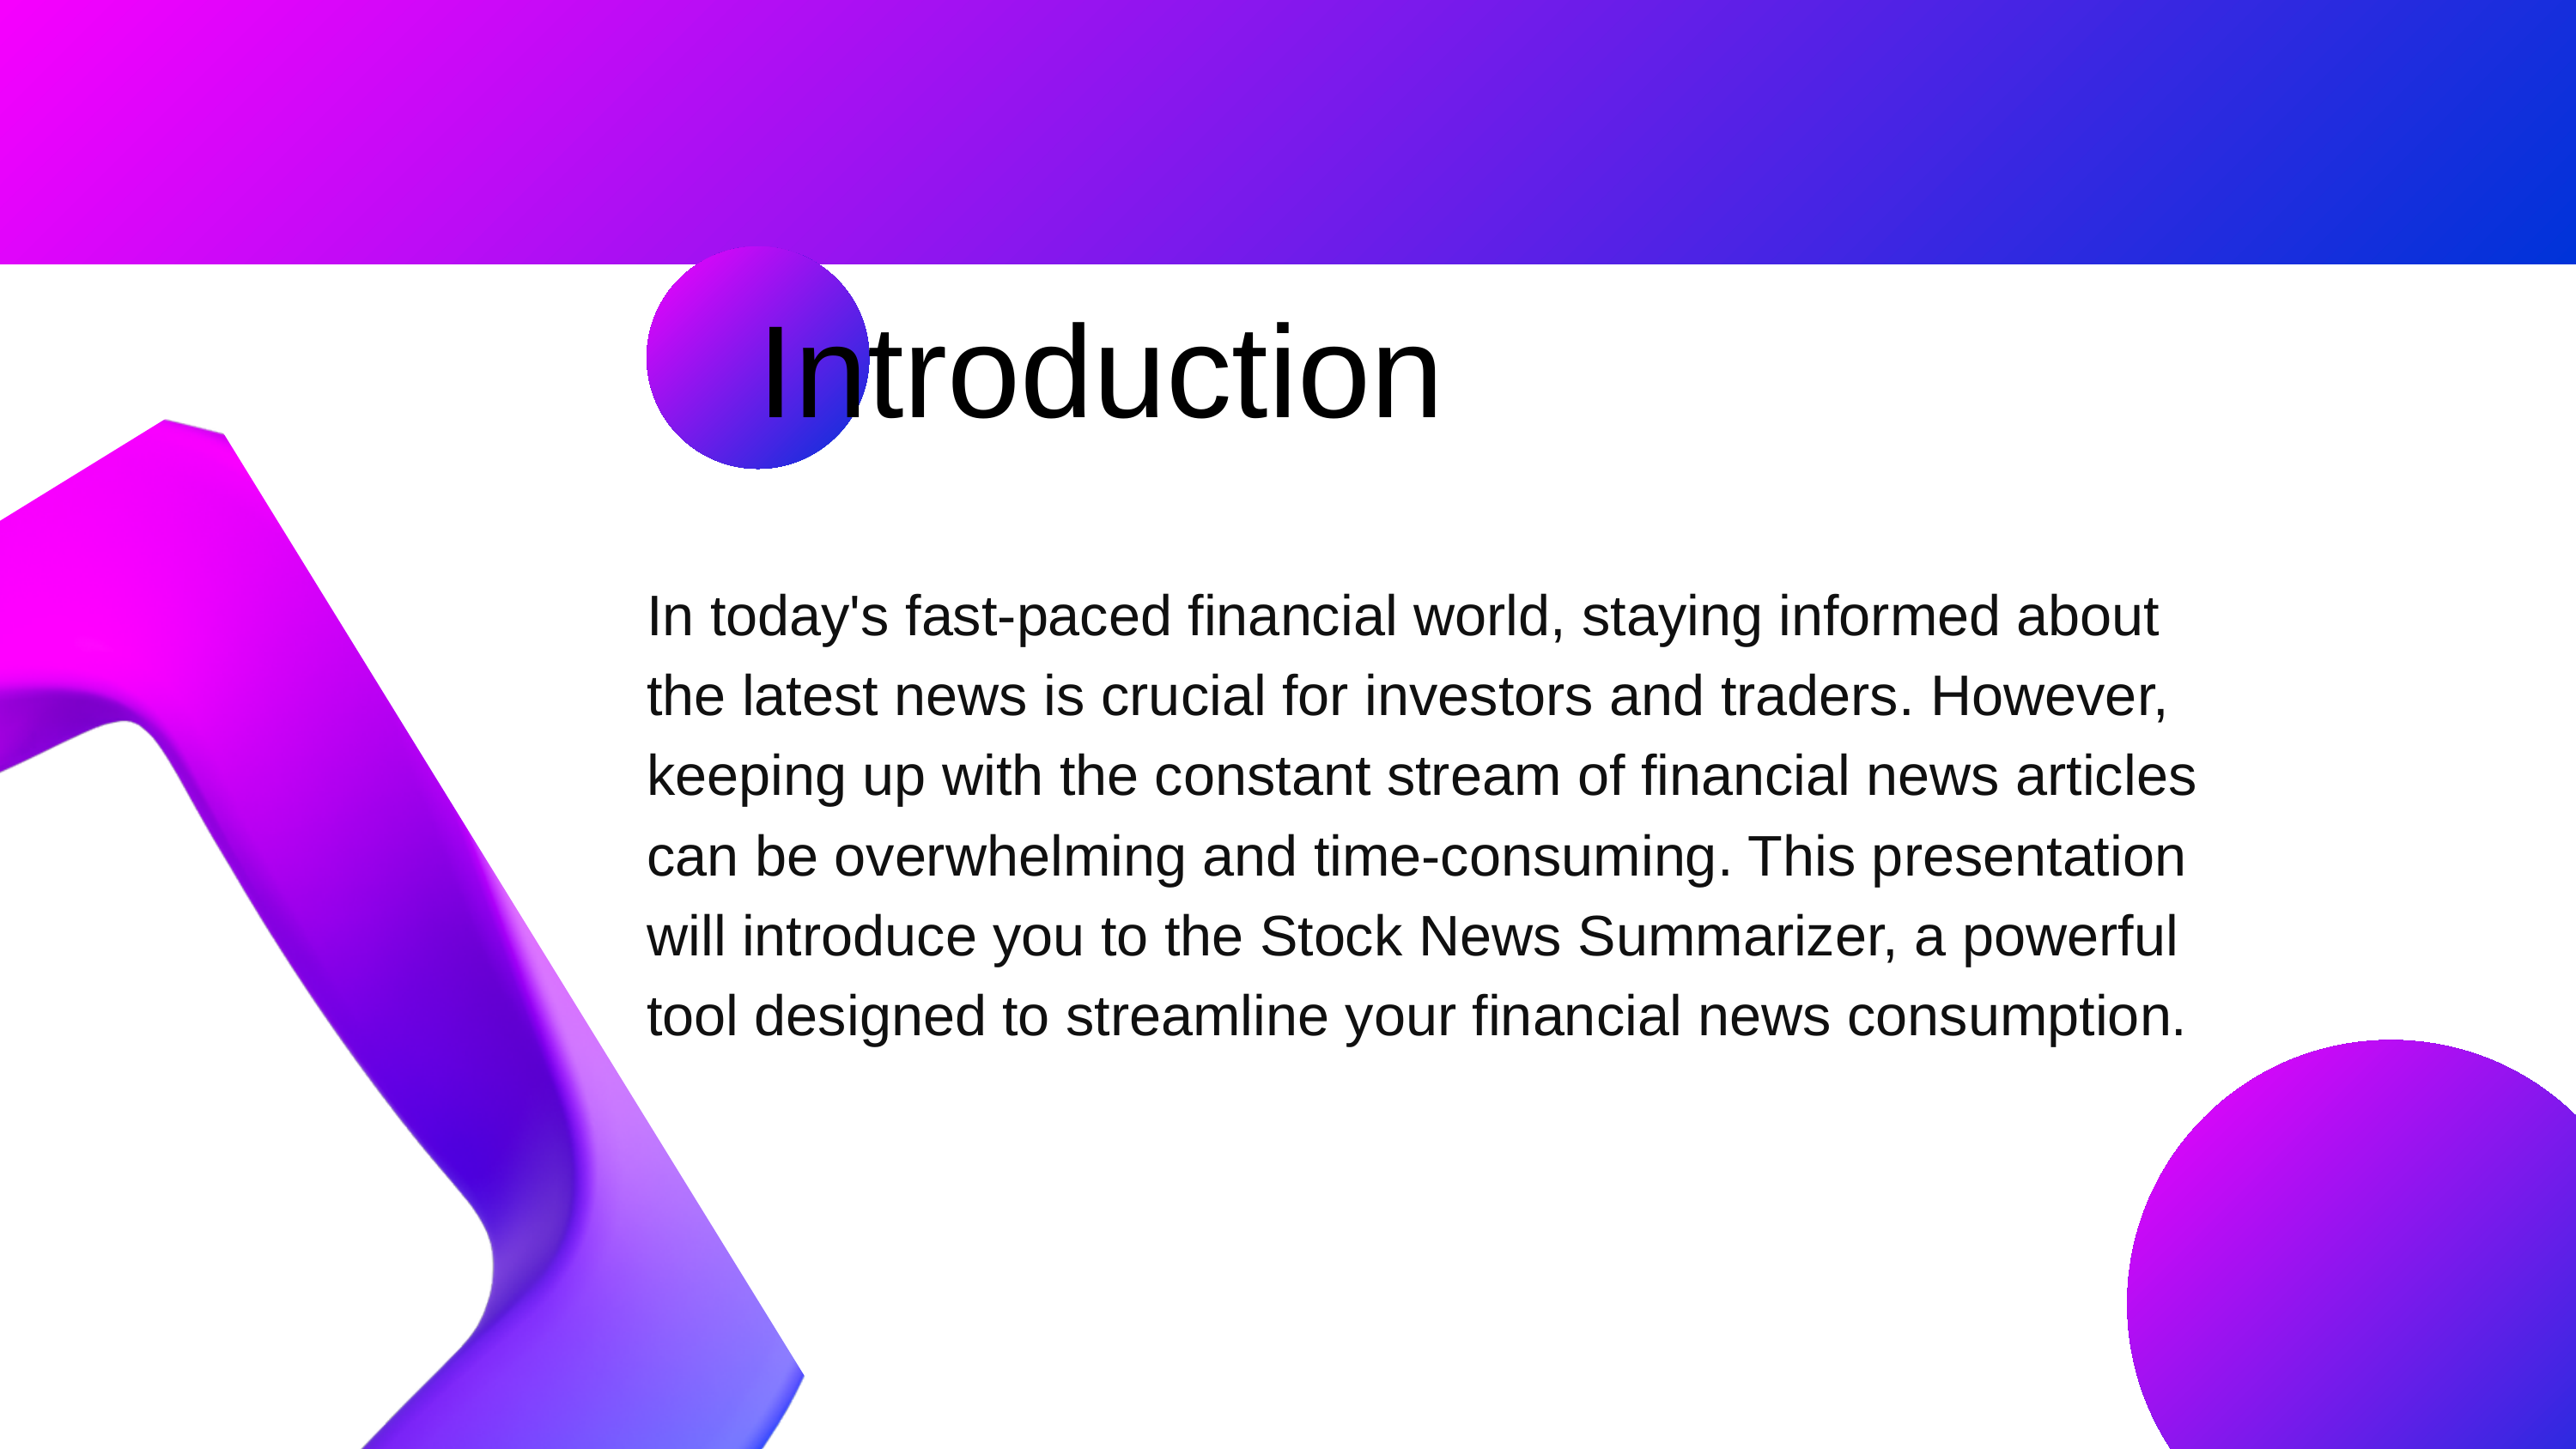

Introduction
In today's fast-paced financial world, staying informed about the latest news is crucial for investors and traders. However, keeping up with the constant stream of financial news articles can be overwhelming and time-consuming. This presentation will introduce you to the Stock News Summarizer, a powerful tool designed to streamline your financial news consumption.